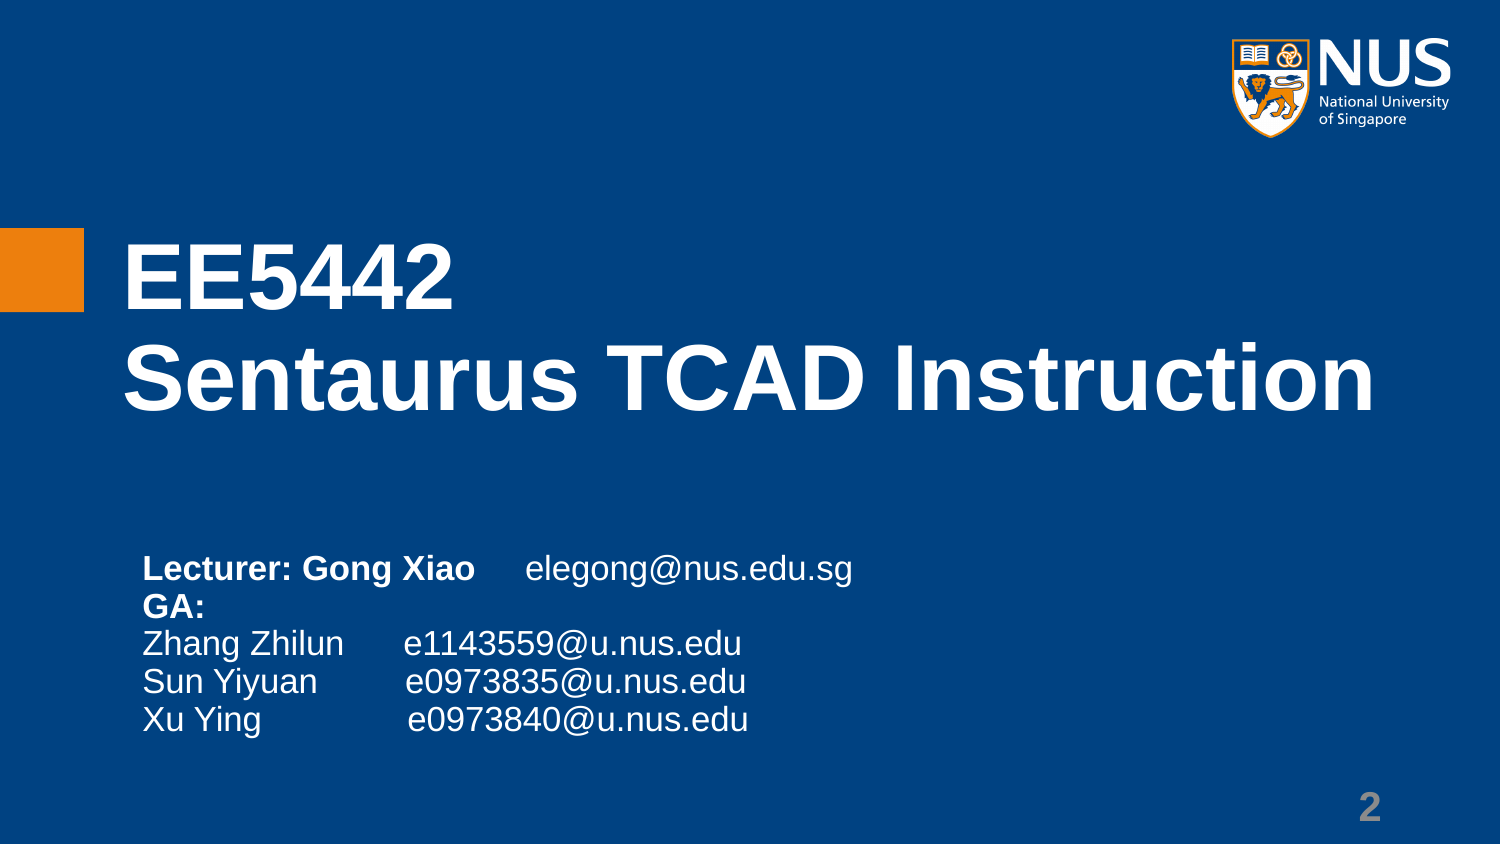

# EE5442 Sentaurus TCAD Instruction
Lecturer: Gong Xiao     elegong@nus.edu.sg
GA:
Zhang Zhilun      e1143559@u.nus.edu
Sun Yiyuan         e0973835@u.nus.edu
Xu Ying               e0973840@u.nus.edu

2